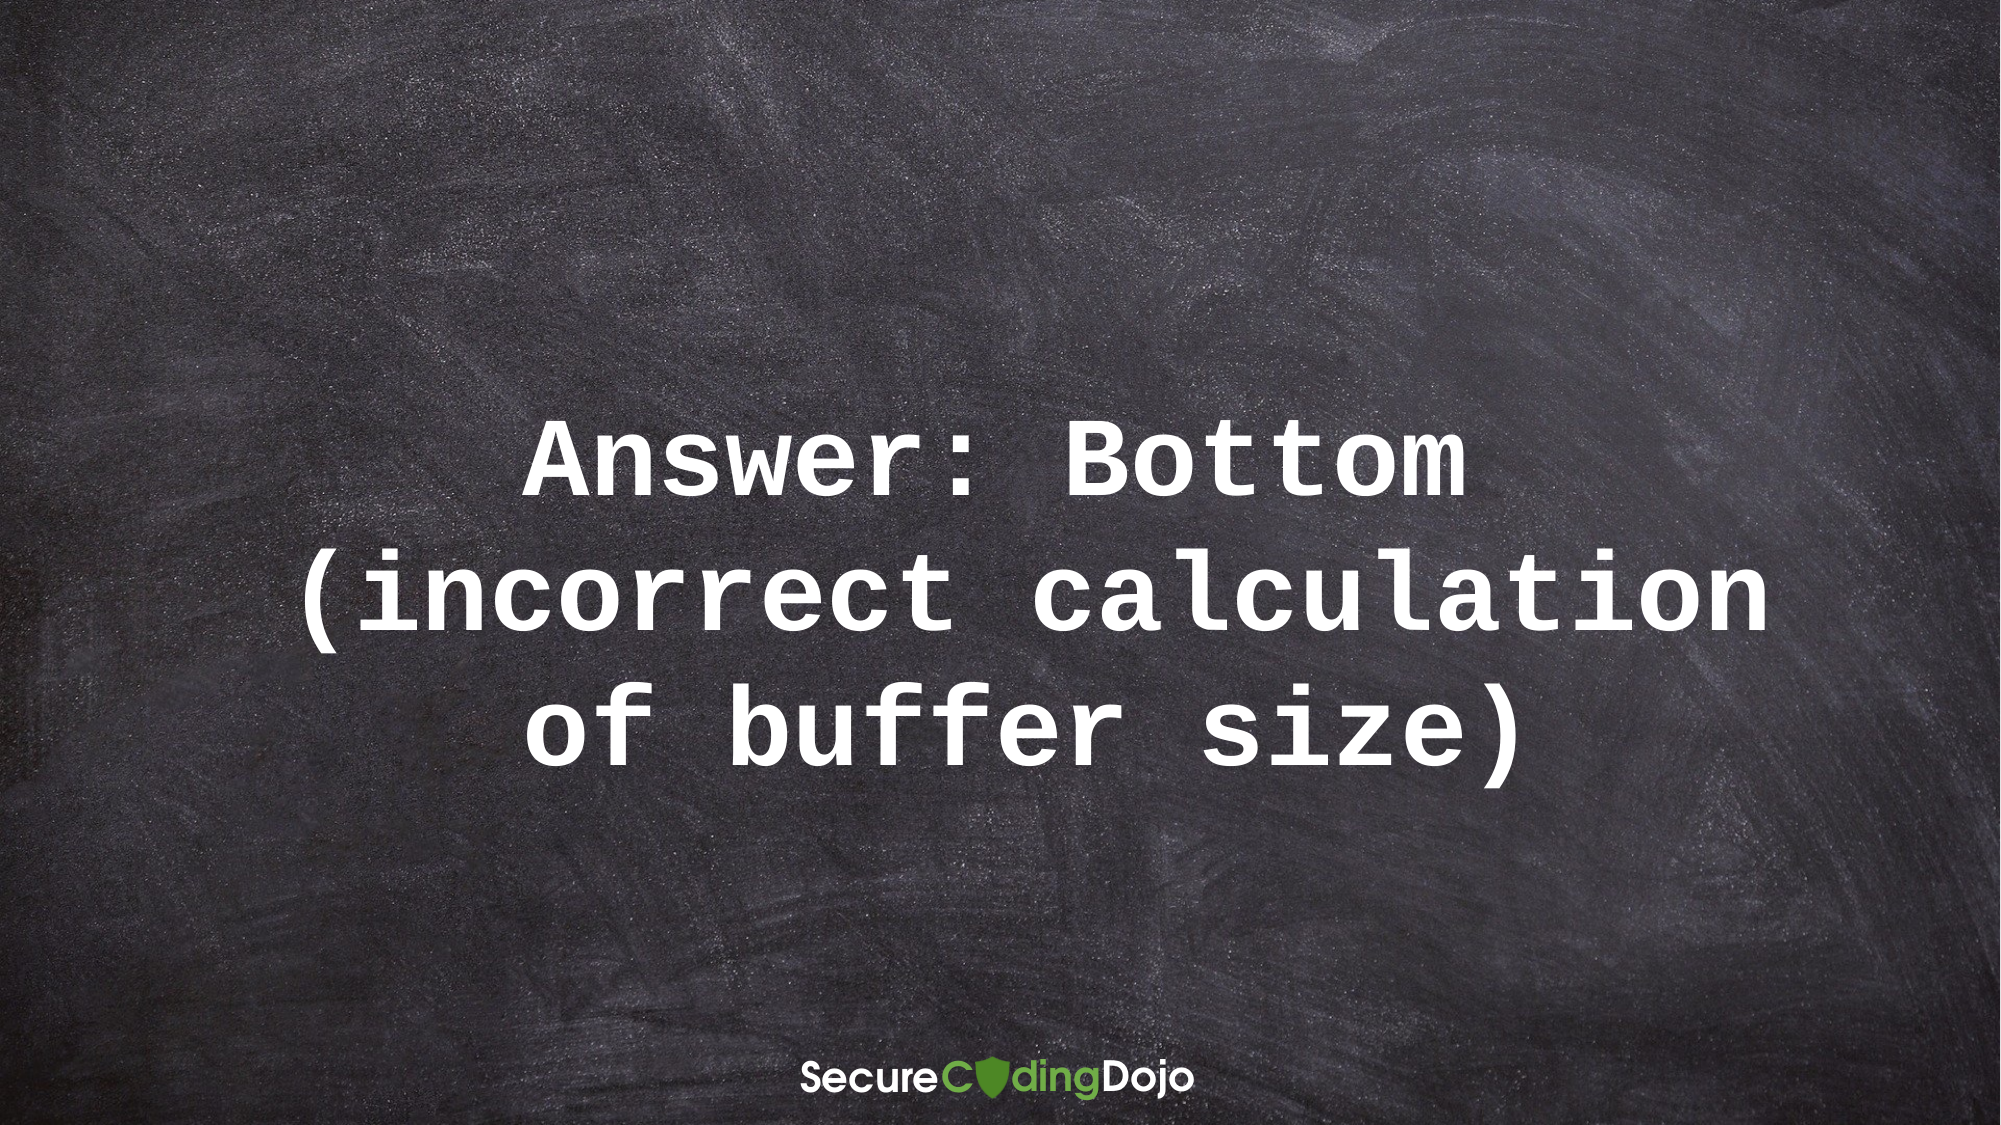

Answer: Bottom
(incorrect calculation of buffer size)